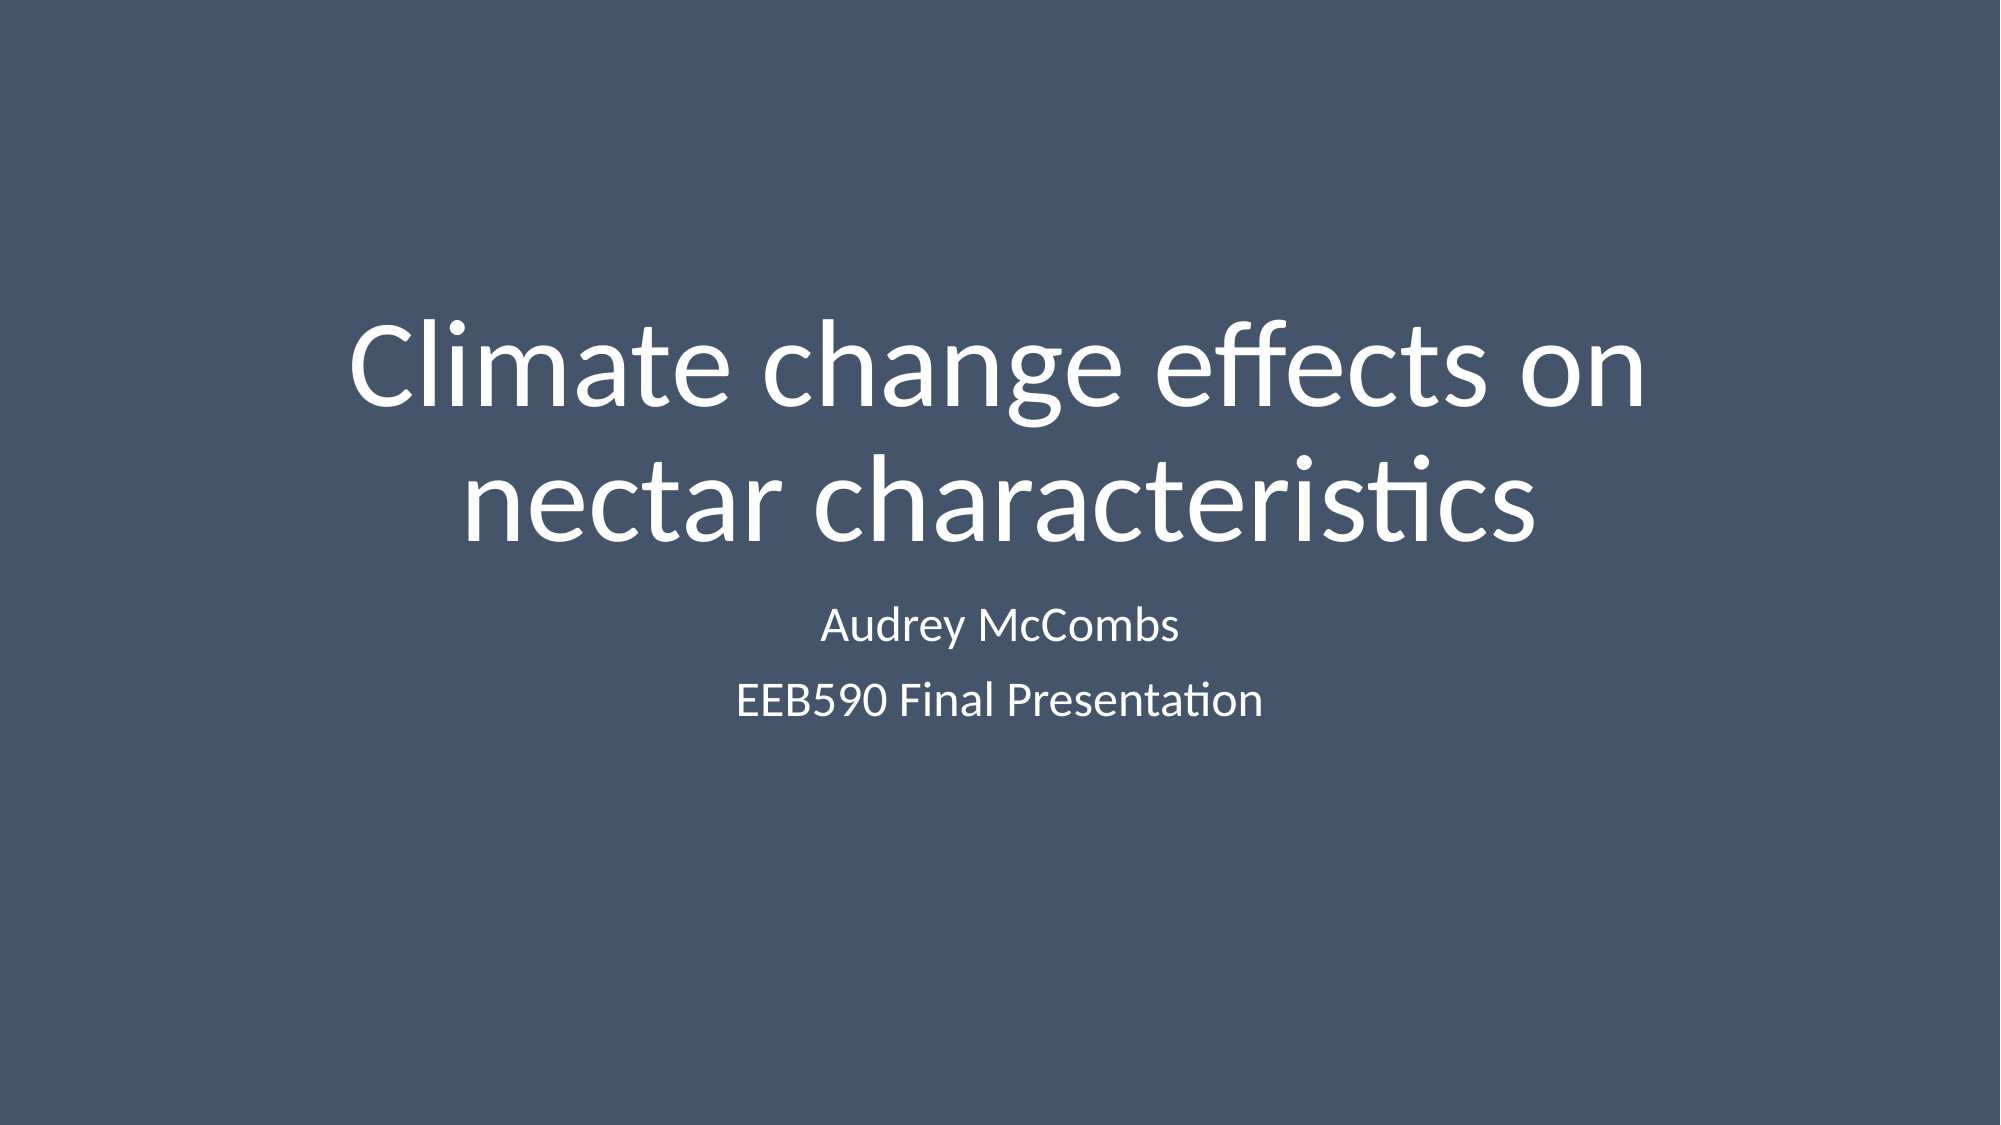

# Climate change effects on nectar characteristics
Audrey McCombs
EEB590 Final Presentation